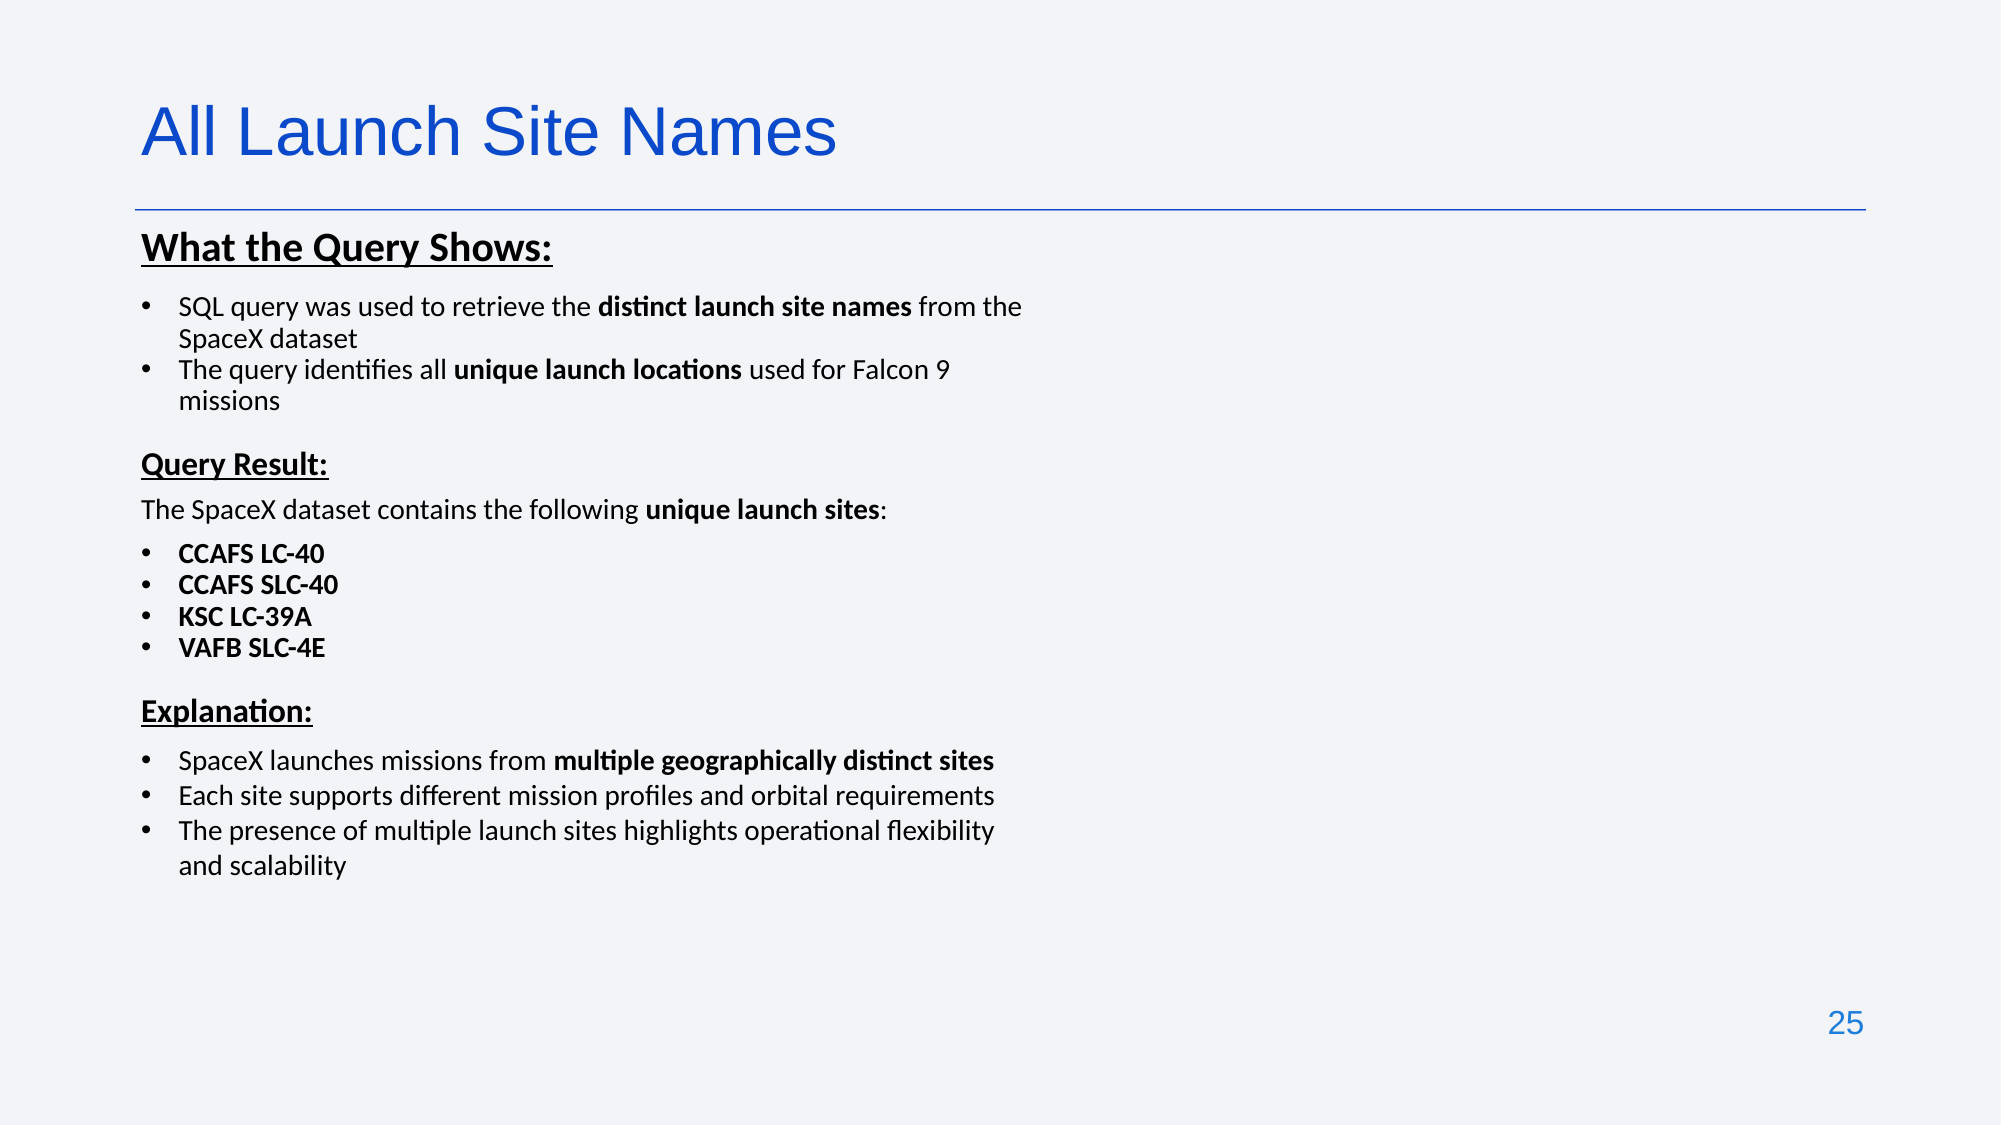

All Launch Site Names
What the Query Shows:
SQL query was used to retrieve the distinct launch site names from the SpaceX dataset
The query identifies all unique launch locations used for Falcon 9 missions
Query Result:
The SpaceX dataset contains the following unique launch sites:
CCAFS LC-40
CCAFS SLC-40
KSC LC-39A
VAFB SLC-4E
Explanation:
SpaceX launches missions from multiple geographically distinct sites
Each site supports different mission profiles and orbital requirements
The presence of multiple launch sites highlights operational flexibility and scalability
25